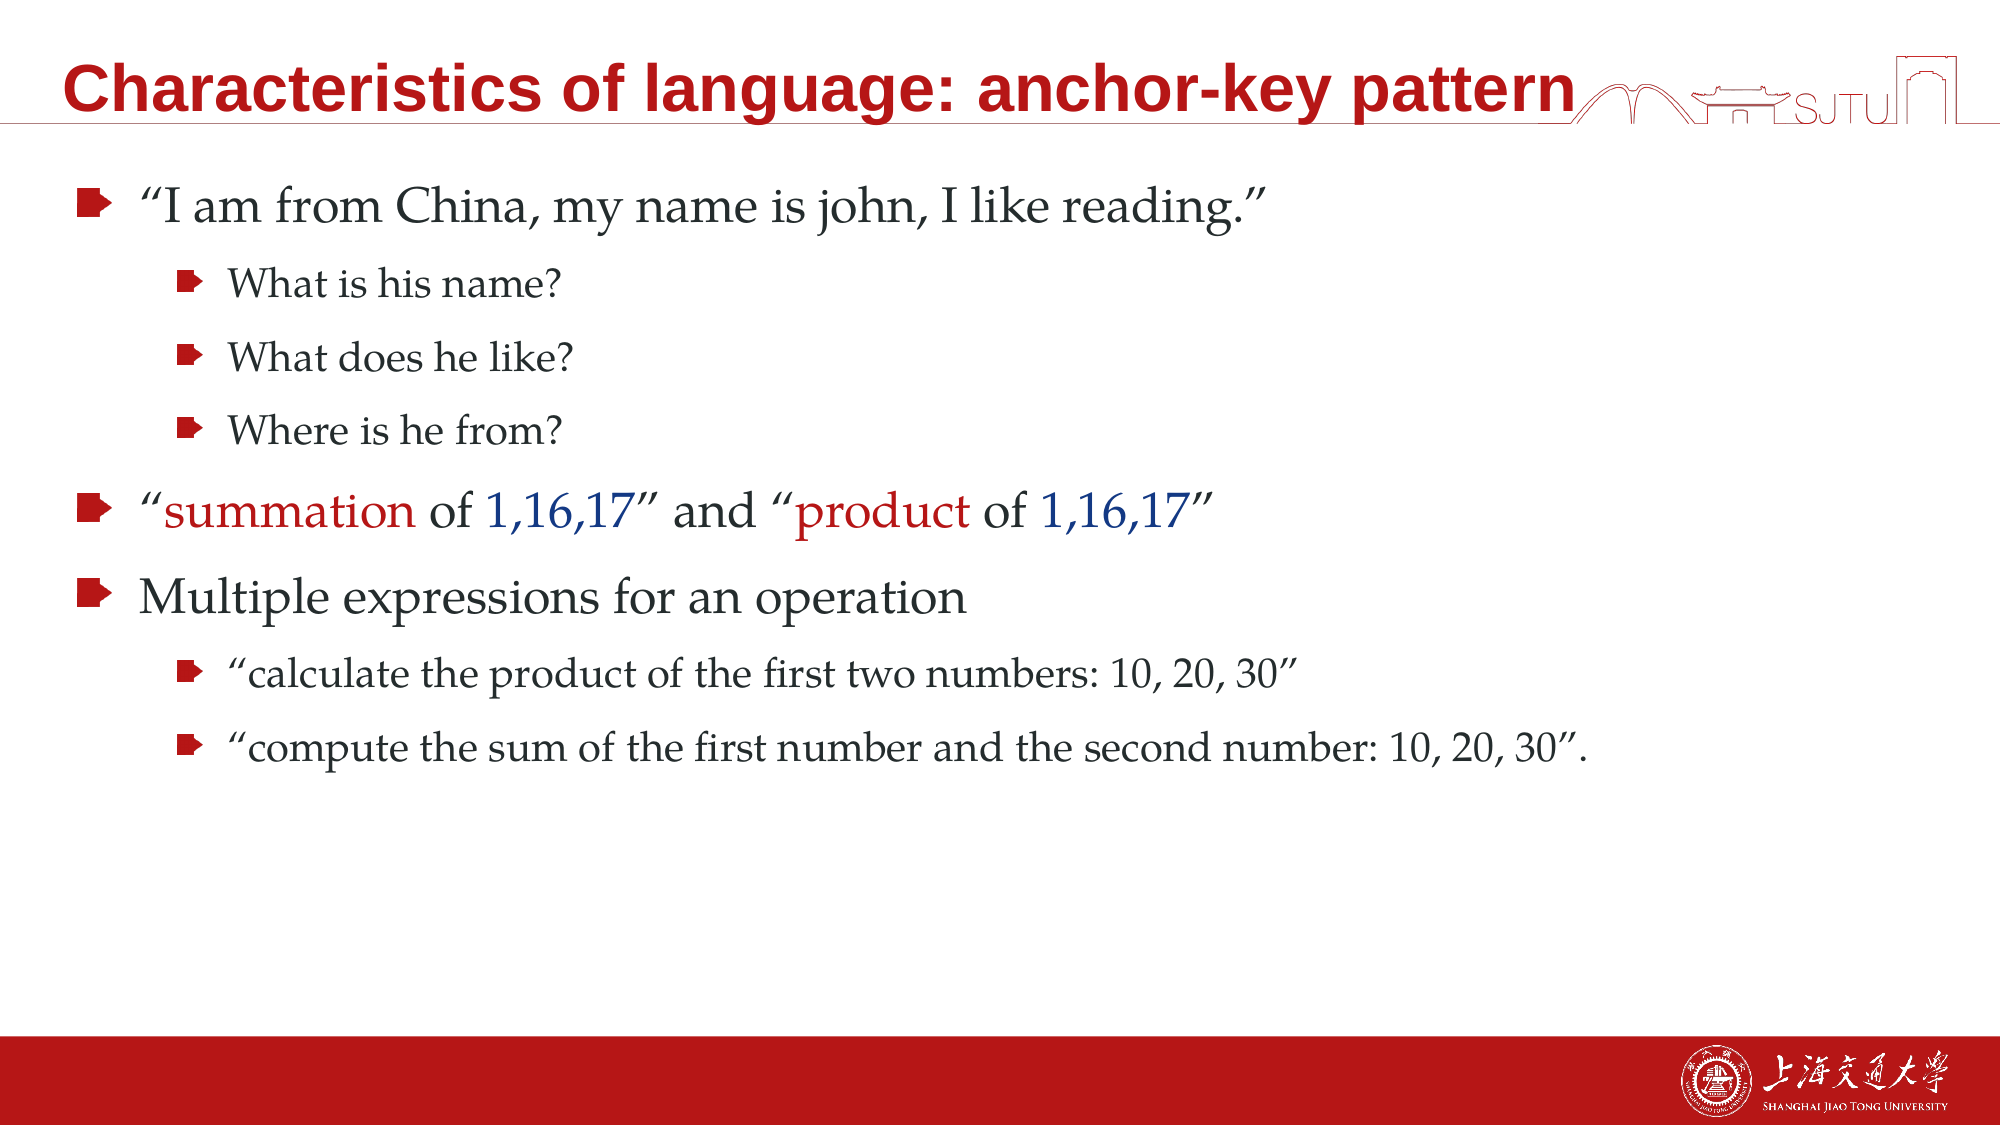

# Characteristics of language: anchor-key pattern
“I am from China, my name is john, I like reading.”
What is his name?
What does he like?
Where is he from?
“summation of 1,16,17” and “product of 1,16,17”
Multiple expressions for an operation
“calculate the product of the first two numbers: 10, 20, 30”
“compute the sum of the first number and the second number: 10, 20, 30”.